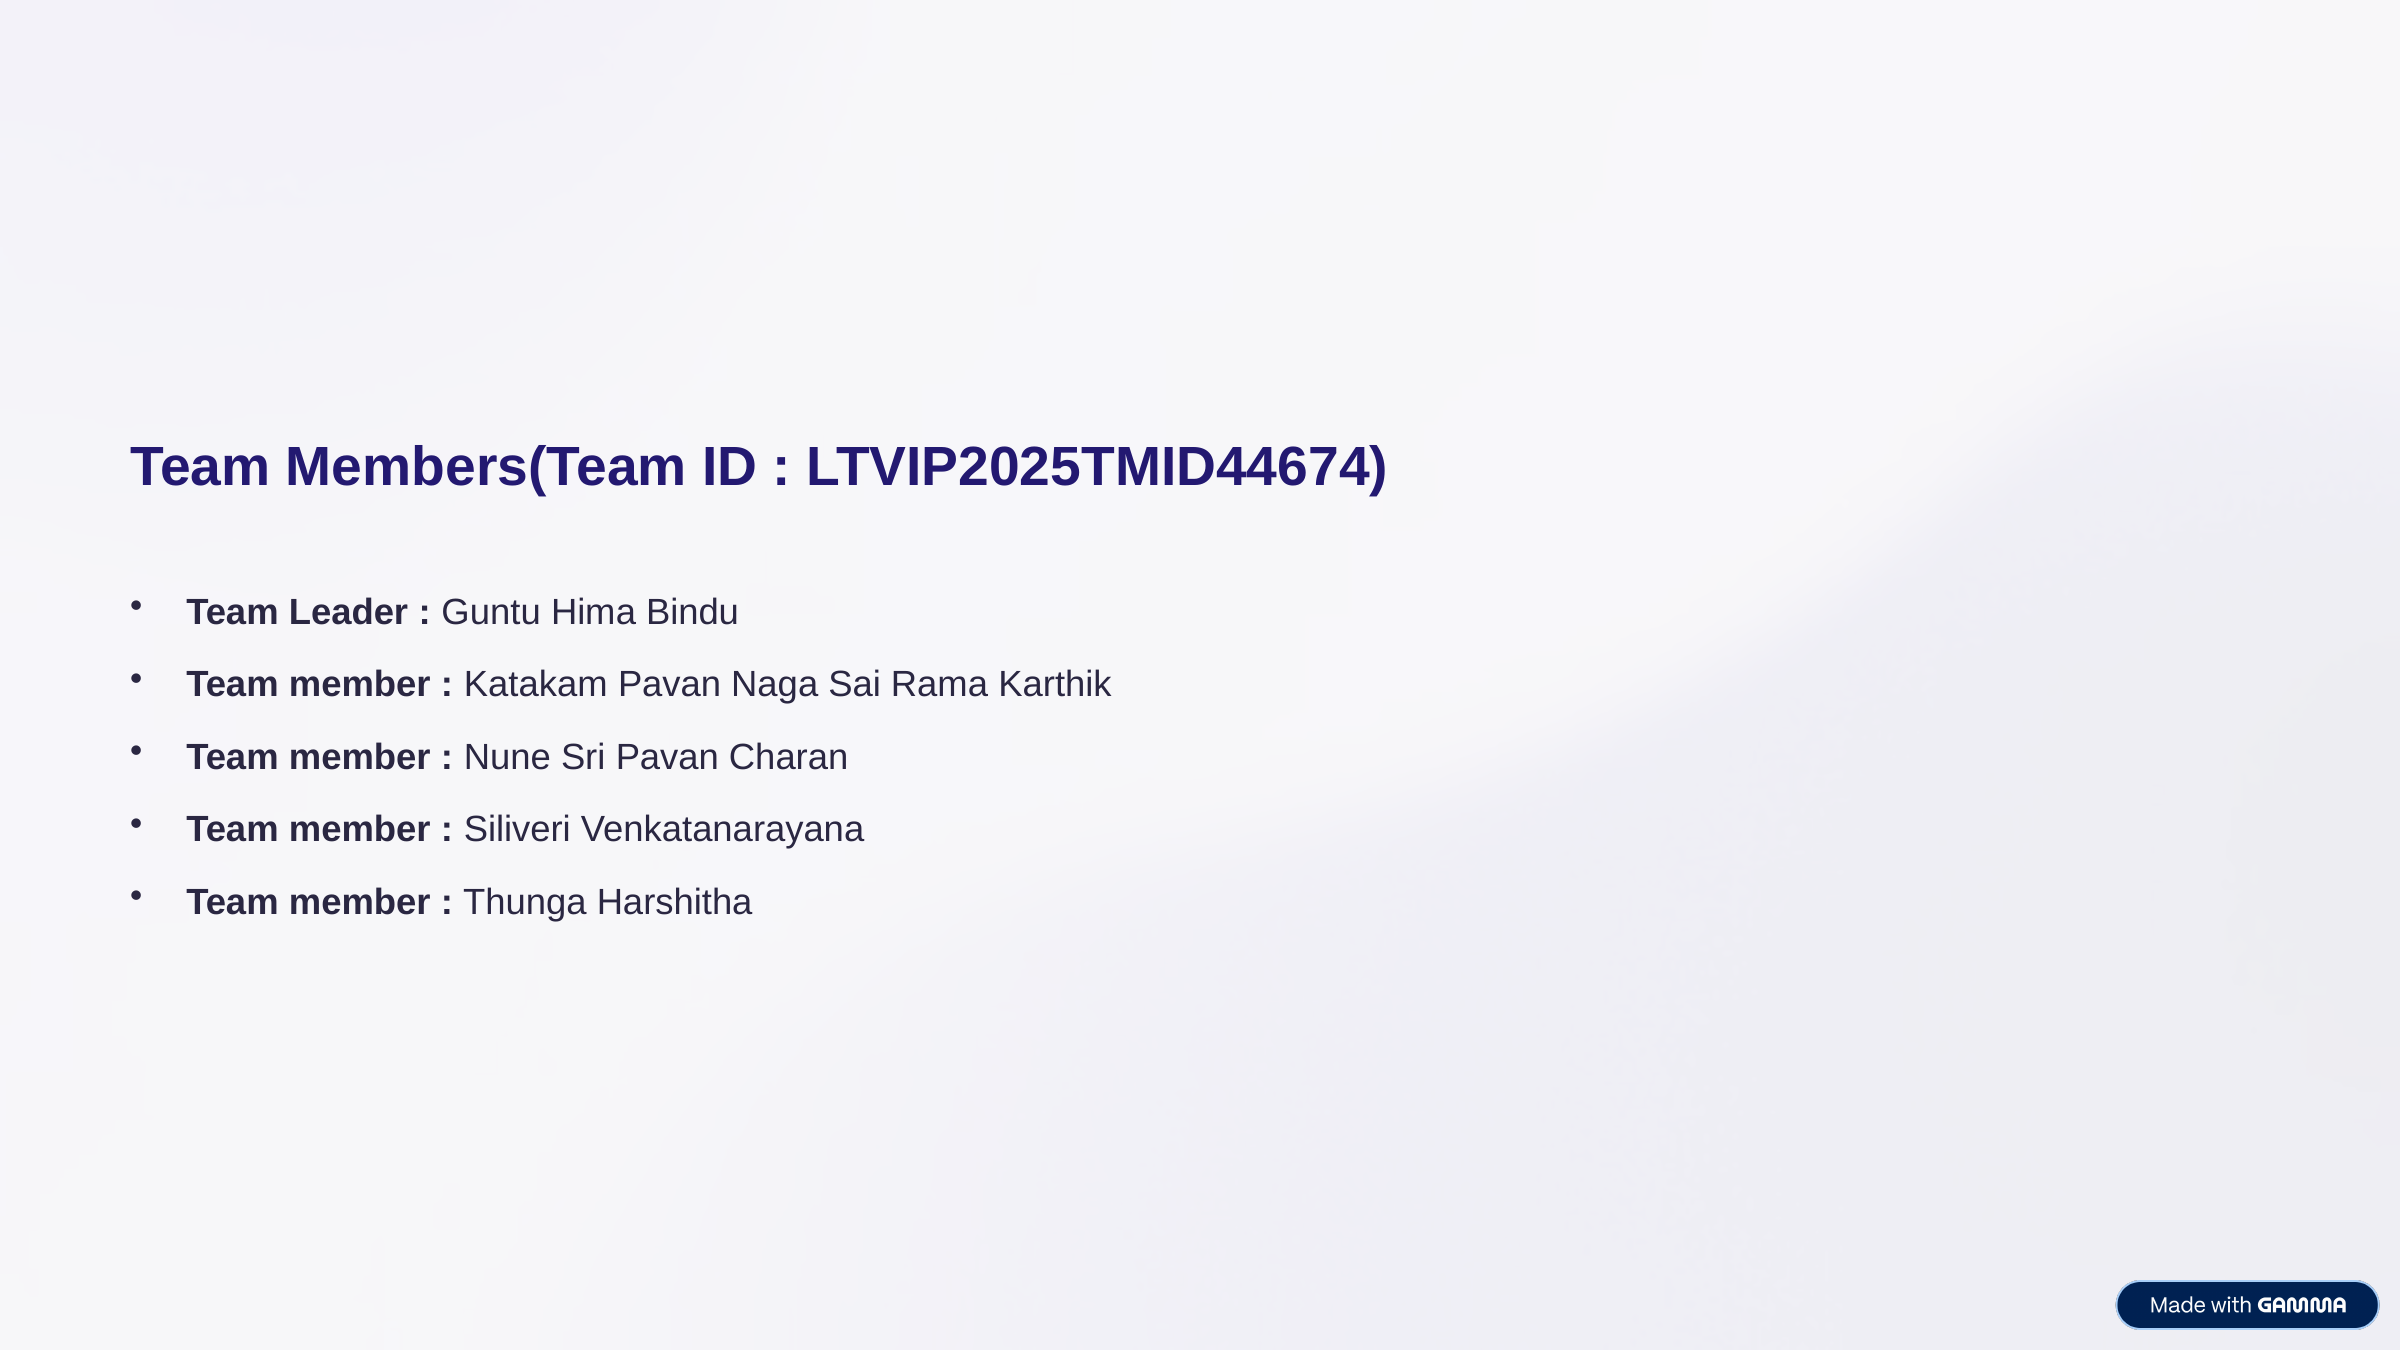

Team Members(Team ID : LTVIP2025TMID44674)
Team Leader : Guntu Hima Bindu
Team member : Katakam Pavan Naga Sai Rama Karthik
Team member : Nune Sri Pavan Charan
Team member : Siliveri Venkatanarayana
Team member : Thunga Harshitha